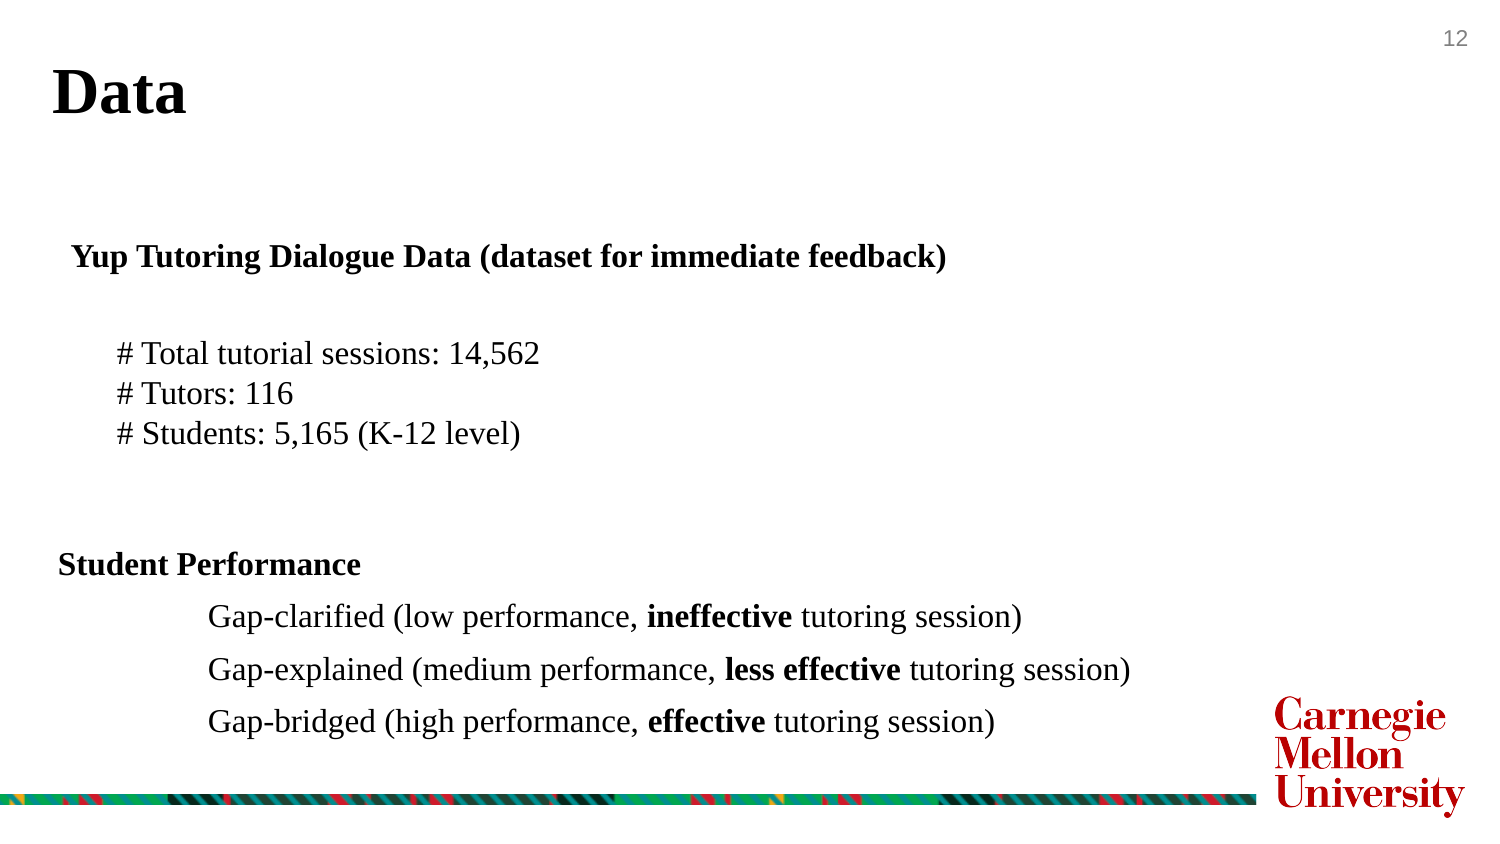

Data
Yup Tutoring Dialogue Data (dataset for immediate feedback)
# Total tutorial sessions: 14,562
# Tutors: 116
# Students: 5,165 (K-12 level)
Student Performance
	Gap-clarified (low performance, ineffective tutoring session)
	Gap-explained (medium performance, less effective tutoring session)
	Gap-bridged (high performance, effective tutoring session)